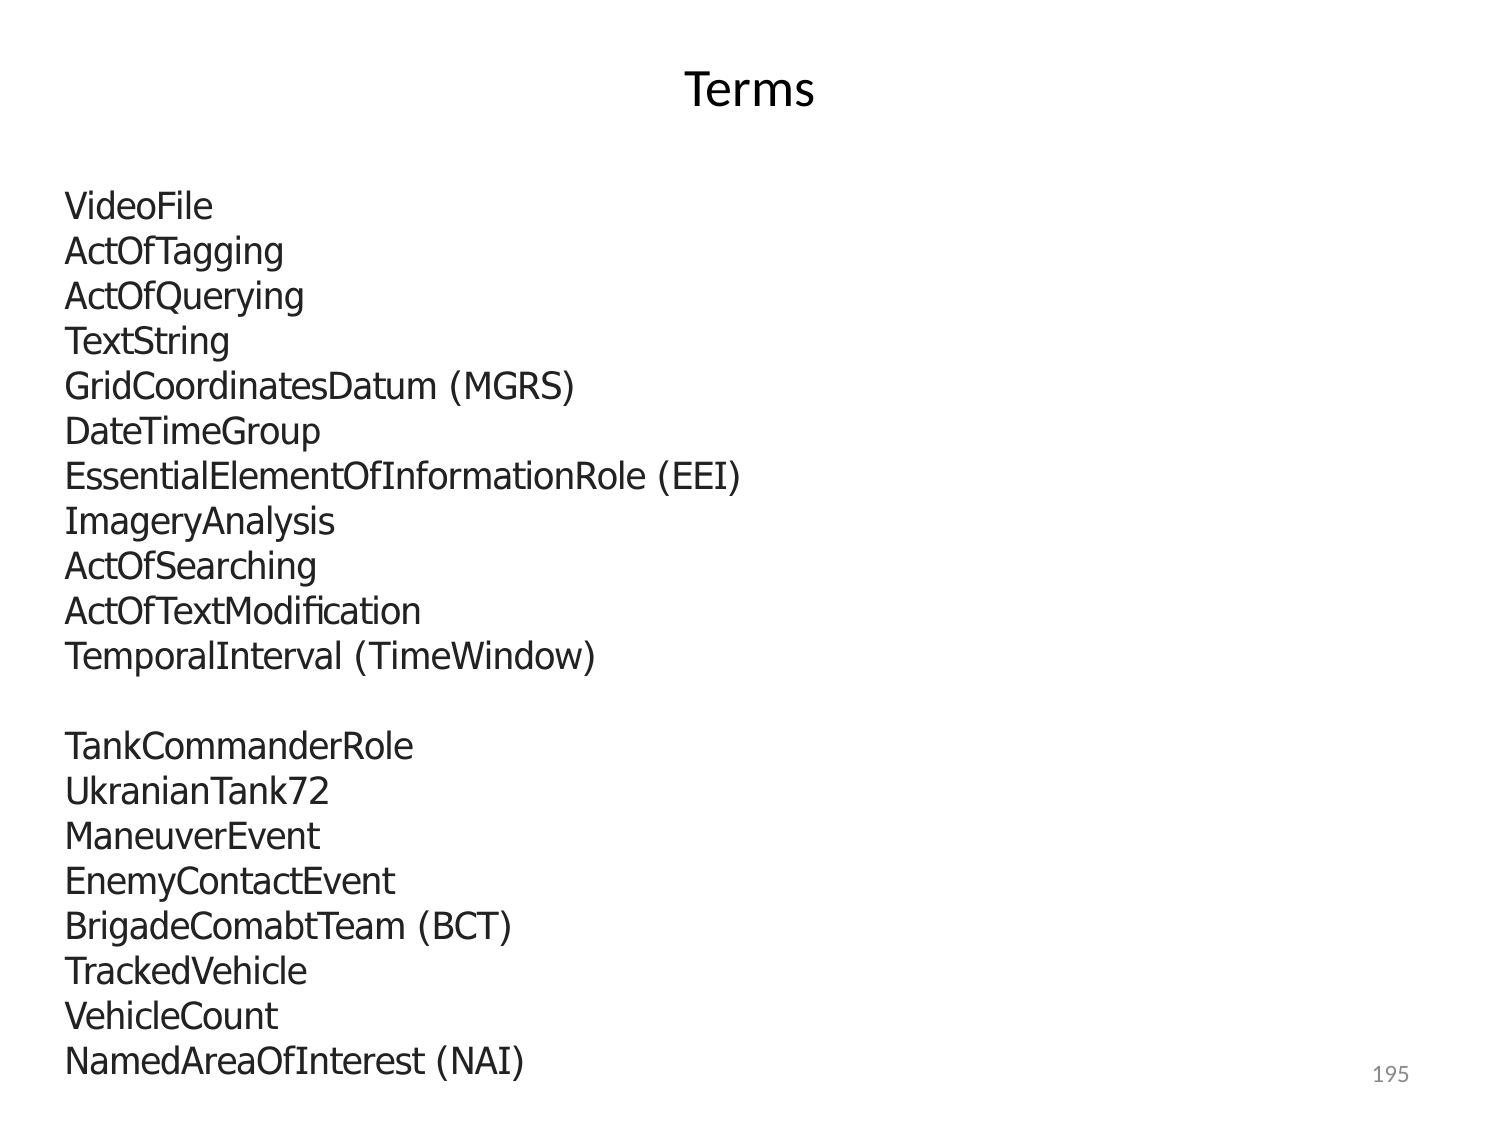

# Terms
VideoFile
ActOfTagging
ActOfQuerying
TextString
GridCoordinatesDatum (MGRS)
DateTimeGroup
EssentialElementOfInformationRole (EEI)
ImageryAnalysis
ActOfSearching
ActOfTextModification
TemporalInterval (TimeWindow)

TankCommanderRole
UkranianTank72
ManeuverEvent
EnemyContactEvent
BrigadeComabtTeam (BCT)
TrackedVehicle
VehicleCount
NamedAreaOfInterest (NAI)

195